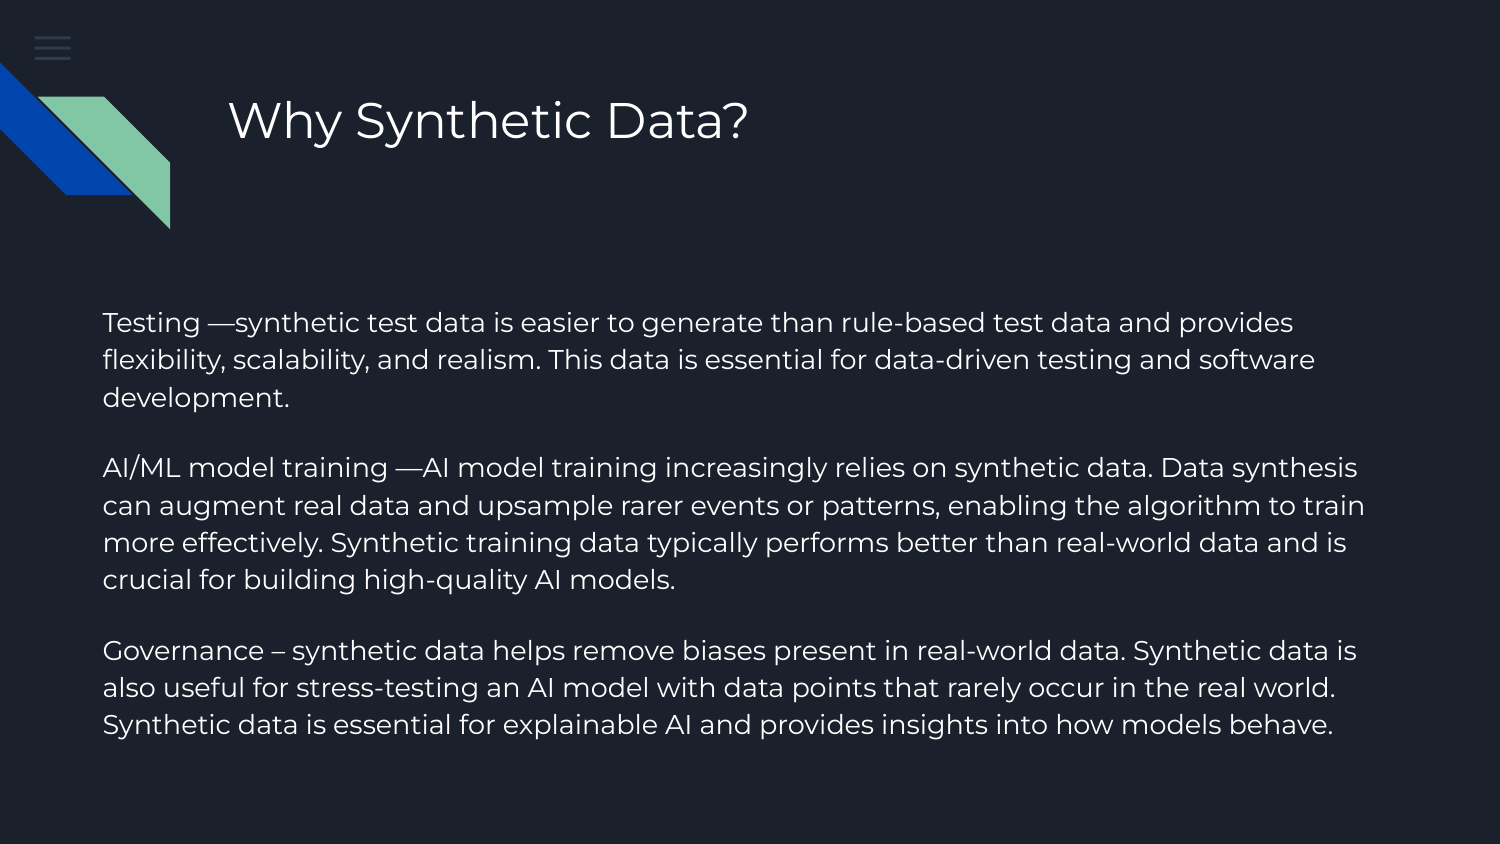

# Why Synthetic Data?

Testing —synthetic test data is easier to generate than rule-based test data and provides flexibility, scalability, and realism. This data is essential for data-driven testing and software development.
AI/ML model training —AI model training increasingly relies on synthetic data. Data synthesis can augment real data and upsample rarer events or patterns, enabling the algorithm to train more effectively. Synthetic training data typically performs better than real-world data and is crucial for building high-quality AI models.
Governance – synthetic data helps remove biases present in real-world data. Synthetic data is also useful for stress-testing an AI model with data points that rarely occur in the real world. Synthetic data is essential for explainable AI and provides insights into how models behave.